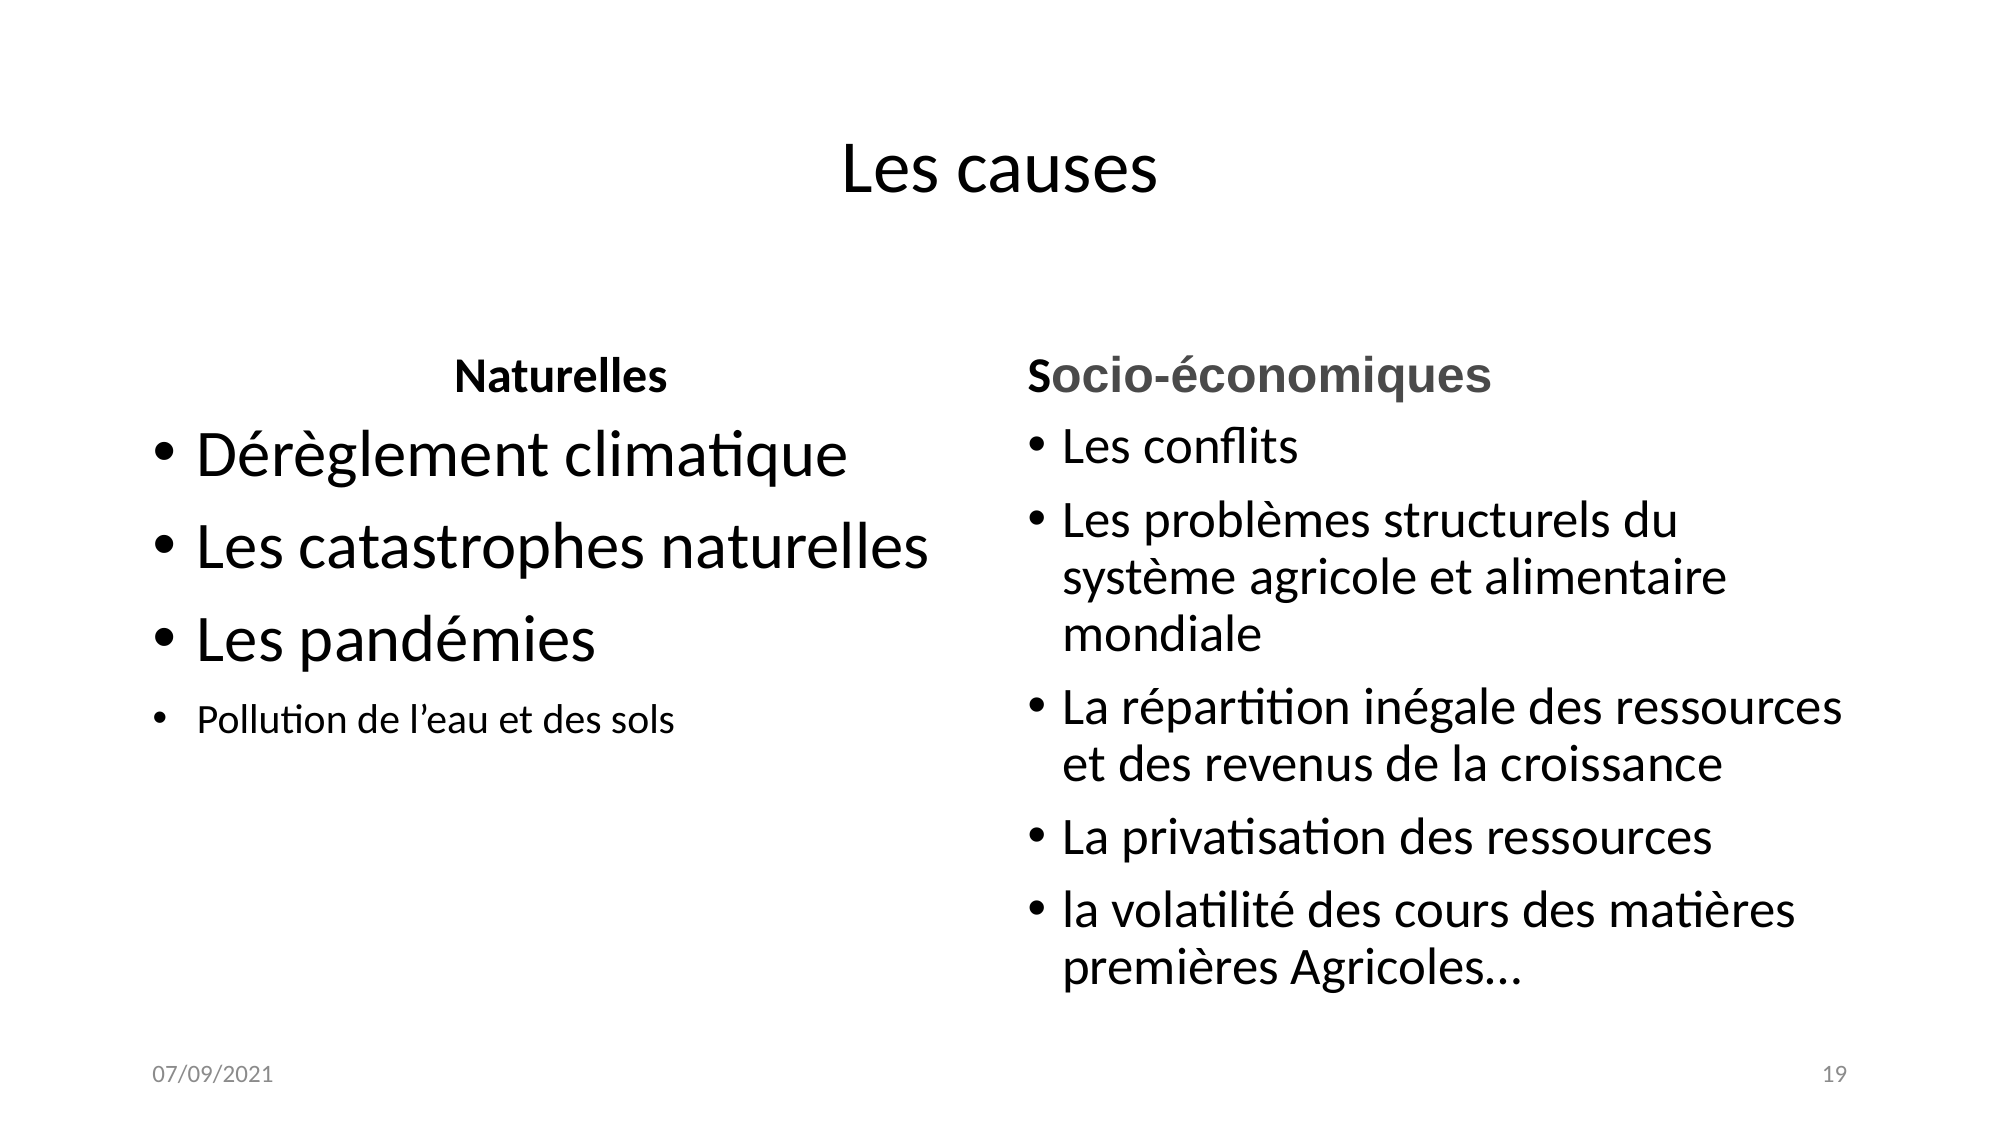

# Les causes
Naturelles
Socio-économiques
Dérèglement climatique
Les catastrophes naturelles
Les pandémies
Pollution de l’eau et des sols

Les conflits
Les problèmes structurels du système agricole et alimentaire mondiale
La répartition inégale des ressources et des revenus de la croissance
La privatisation des ressources
la volatilité des cours des matières premières Agricoles…
07/09/2021
19